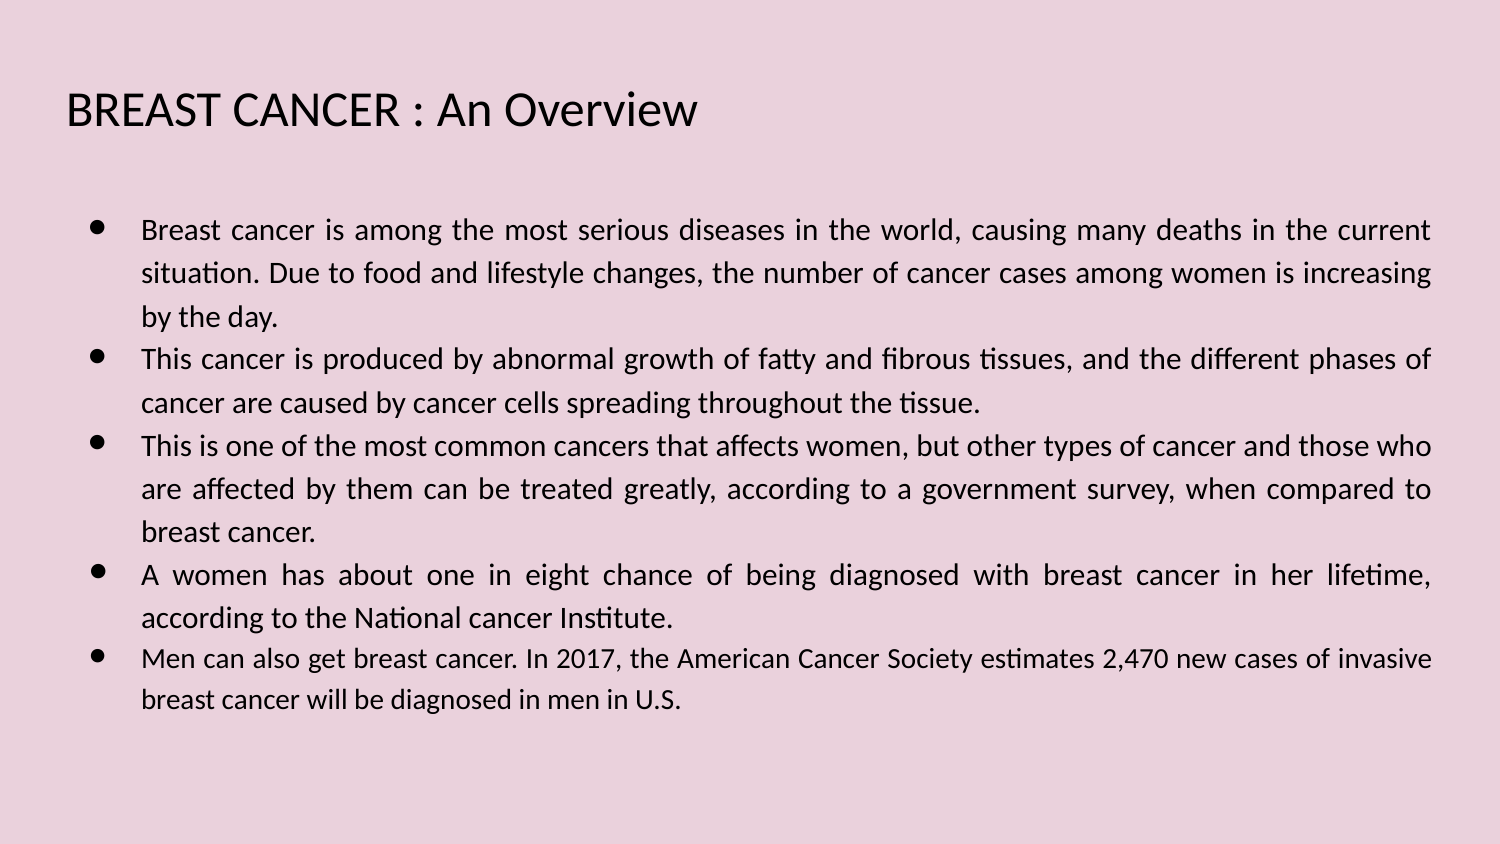

# BREAST CANCER : An Overview
Breast cancer is among the most serious diseases in the world, causing many deaths in the current situation. Due to food and lifestyle changes, the number of cancer cases among women is increasing by the day.
This cancer is produced by abnormal growth of fatty and fibrous tissues, and the different phases of cancer are caused by cancer cells spreading throughout the tissue.
This is one of the most common cancers that affects women, but other types of cancer and those who are affected by them can be treated greatly, according to a government survey, when compared to breast cancer.
A women has about one in eight chance of being diagnosed with breast cancer in her lifetime, according to the National cancer Institute.
Men can also get breast cancer. In 2017, the American Cancer Society estimates 2,470 new cases of invasive breast cancer will be diagnosed in men in U.S.